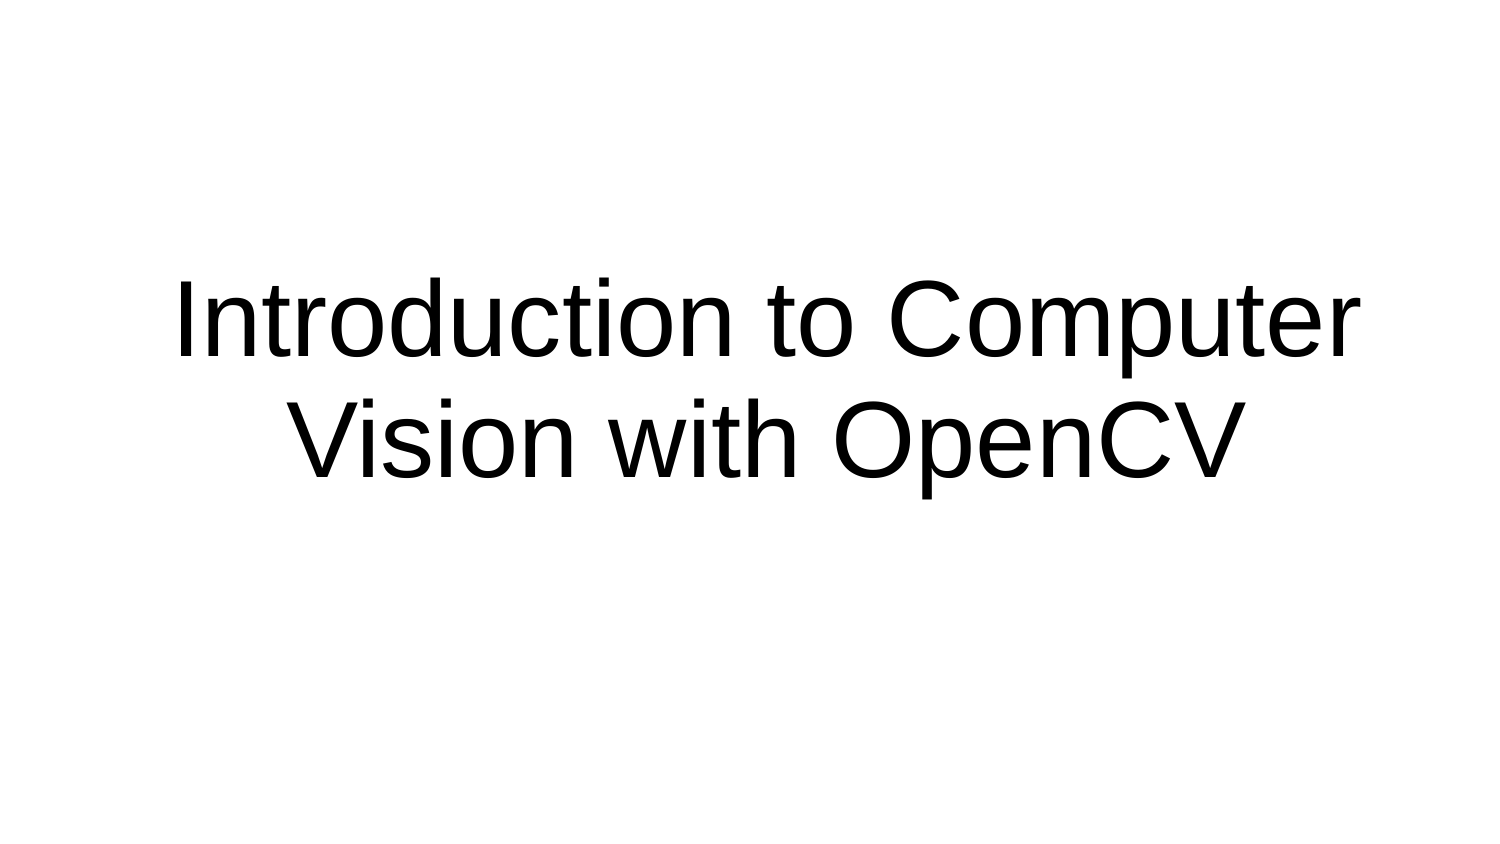

# Introduction to Computer Vision with OpenCV